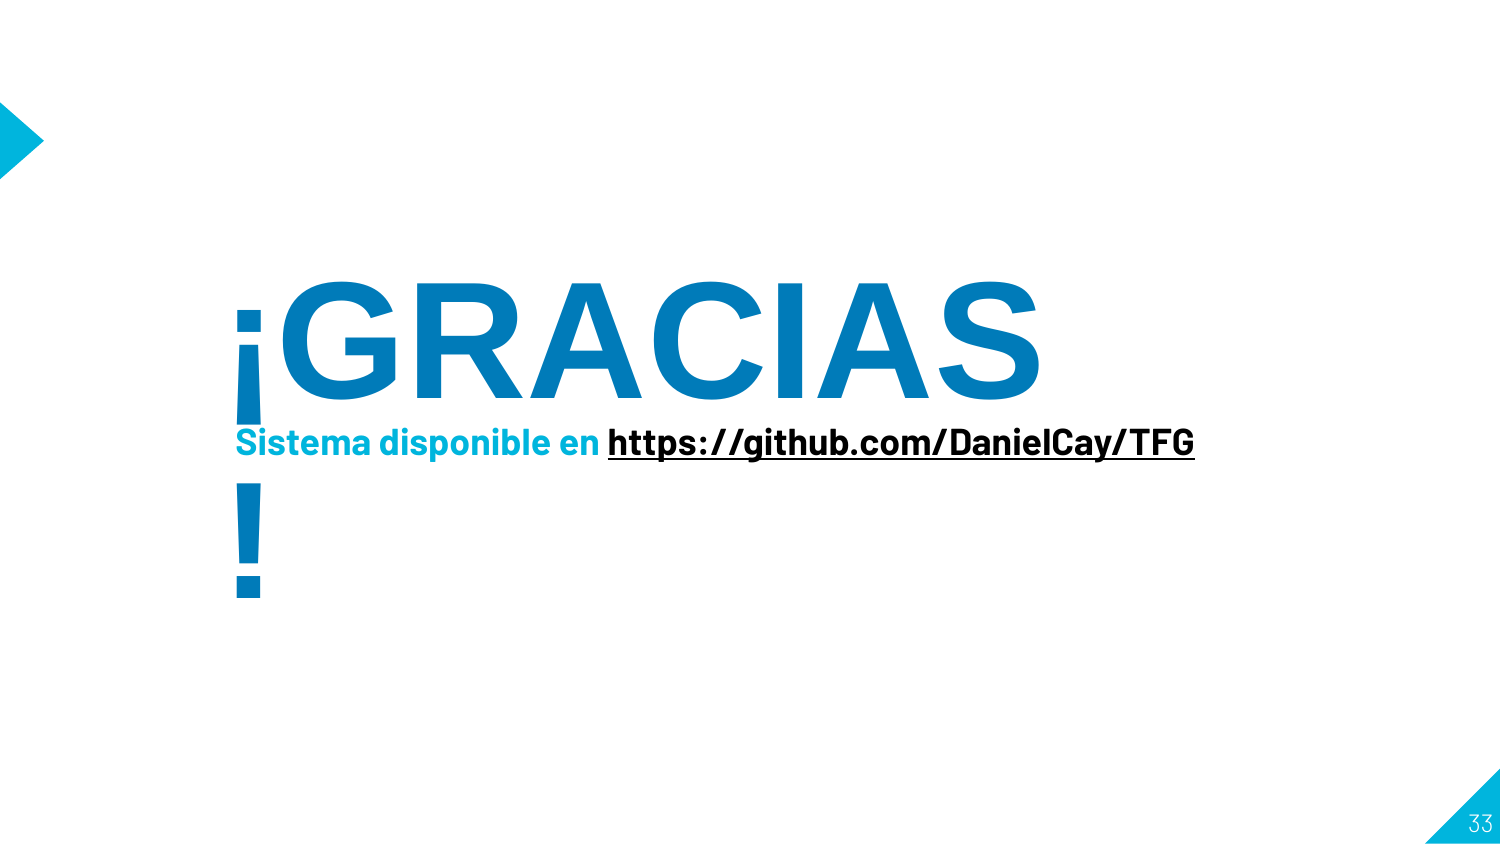

#

¡GRACIAS!

Sistema disponible en https://github.com/DanielCay/TFG

33